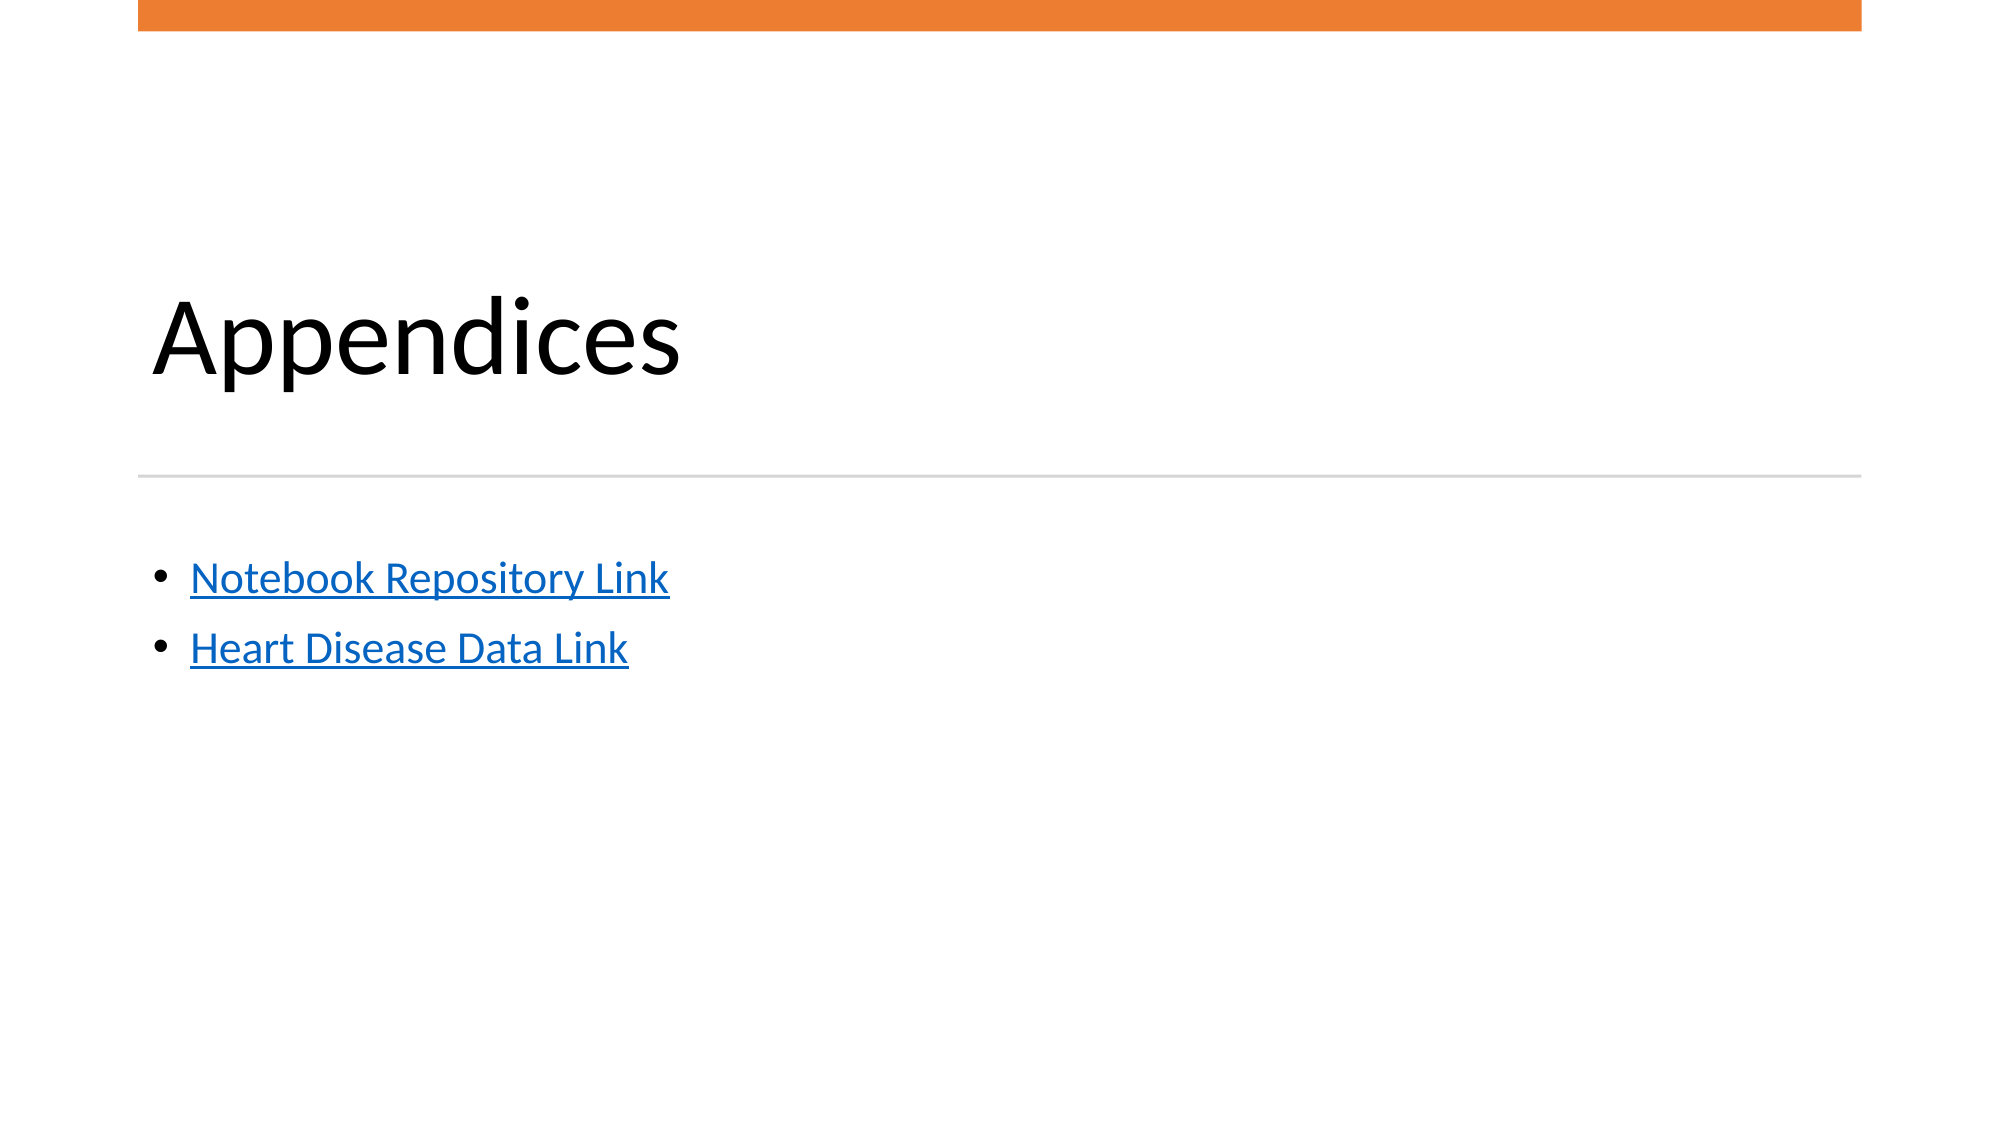

# Appendices

Notebook Repository Link
Heart Disease Data Link
27